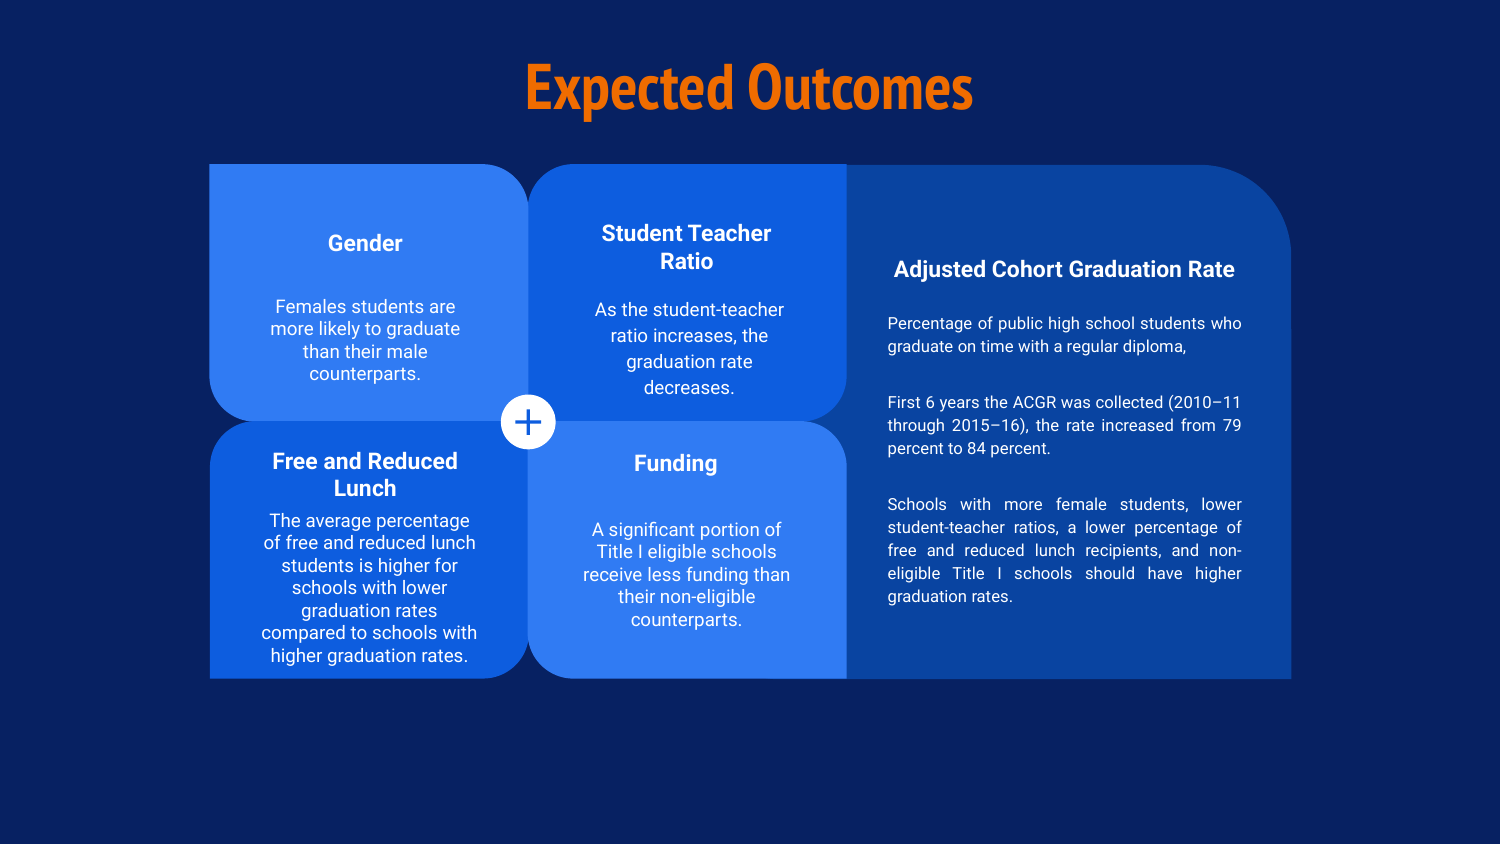

Expected Outcomes

Gender
Females students are more likely to graduate than their male counterparts.

Student Teacher Ratio
As the student-teacher ratio increases, the graduation rate decreases.

Adjusted Cohort Graduation Rate
Percentage of public high school students who graduate on time with a regular diploma,
First 6 years the ACGR was collected (2010–11 through 2015–16), the rate increased from 79 percent to 84 percent.
Schools with more female students, lower student-teacher ratios, a lower percentage of free and reduced lunch recipients, and non-eligible Title I schools should have higher graduation rates.

Free and Reduced Lunch
The average percentage of free and reduced lunch students is higher for schools with lower graduation rates compared to schools with higher graduation rates.

A significant portion of Title I eligible schools receive less funding than their non-eligible counterparts.
Funding